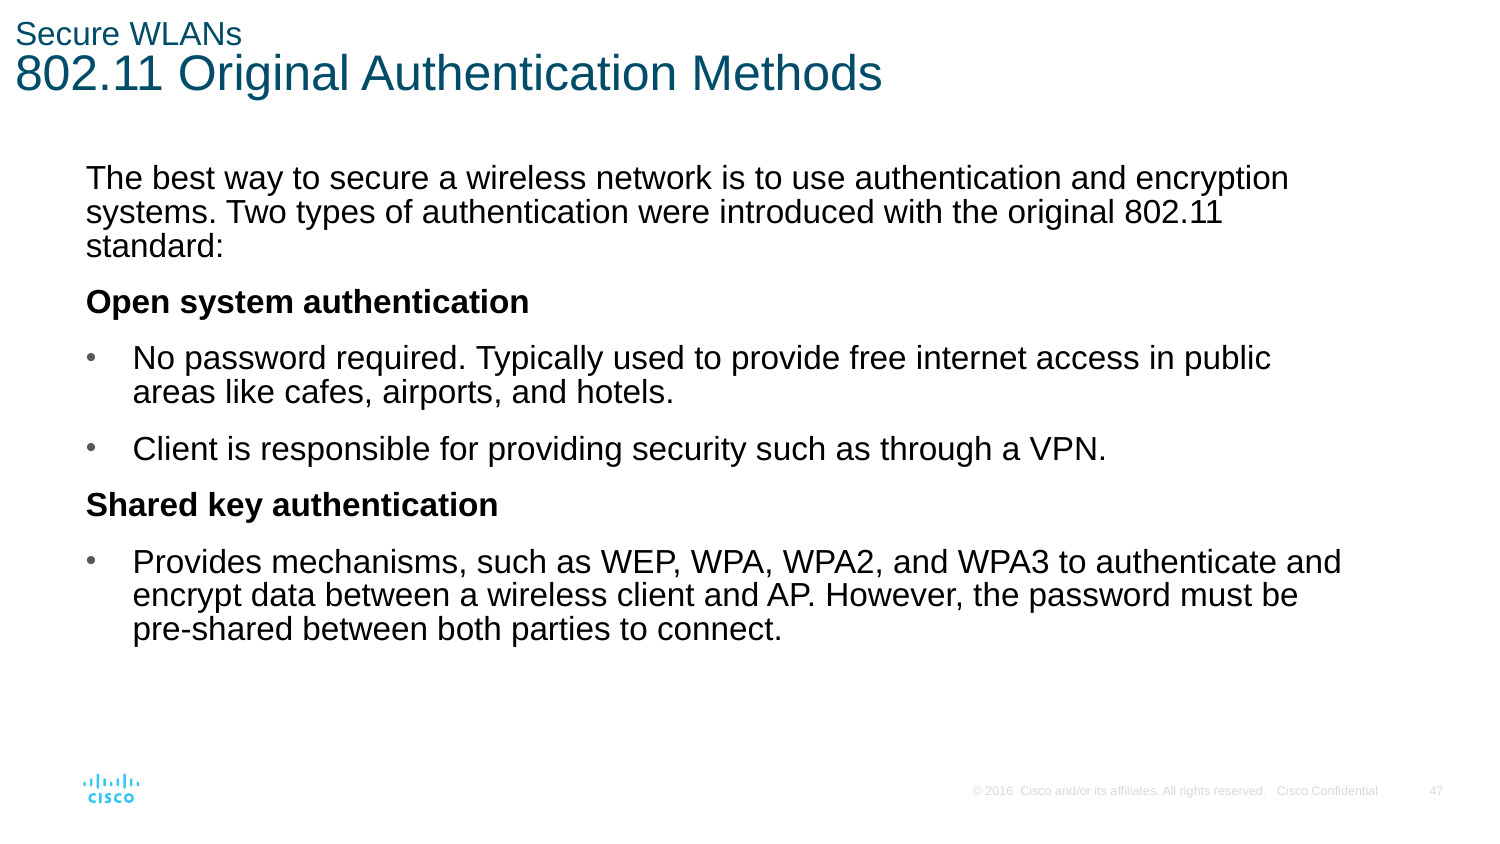

# Secure WLANs 802.11 Original Authentication Methods
The best way to secure a wireless network is to use authentication and encryption systems. Two types of authentication were introduced with the original 802.11 standard:
Open system authentication
No password required. Typically used to provide free internet access in public areas like cafes, airports, and hotels.
Client is responsible for providing security such as through a VPN.
Shared key authentication
Provides mechanisms, such as WEP, WPA, WPA2, and WPA3 to authenticate and encrypt data between a wireless client and AP. However, the password must be pre-shared between both parties to connect.